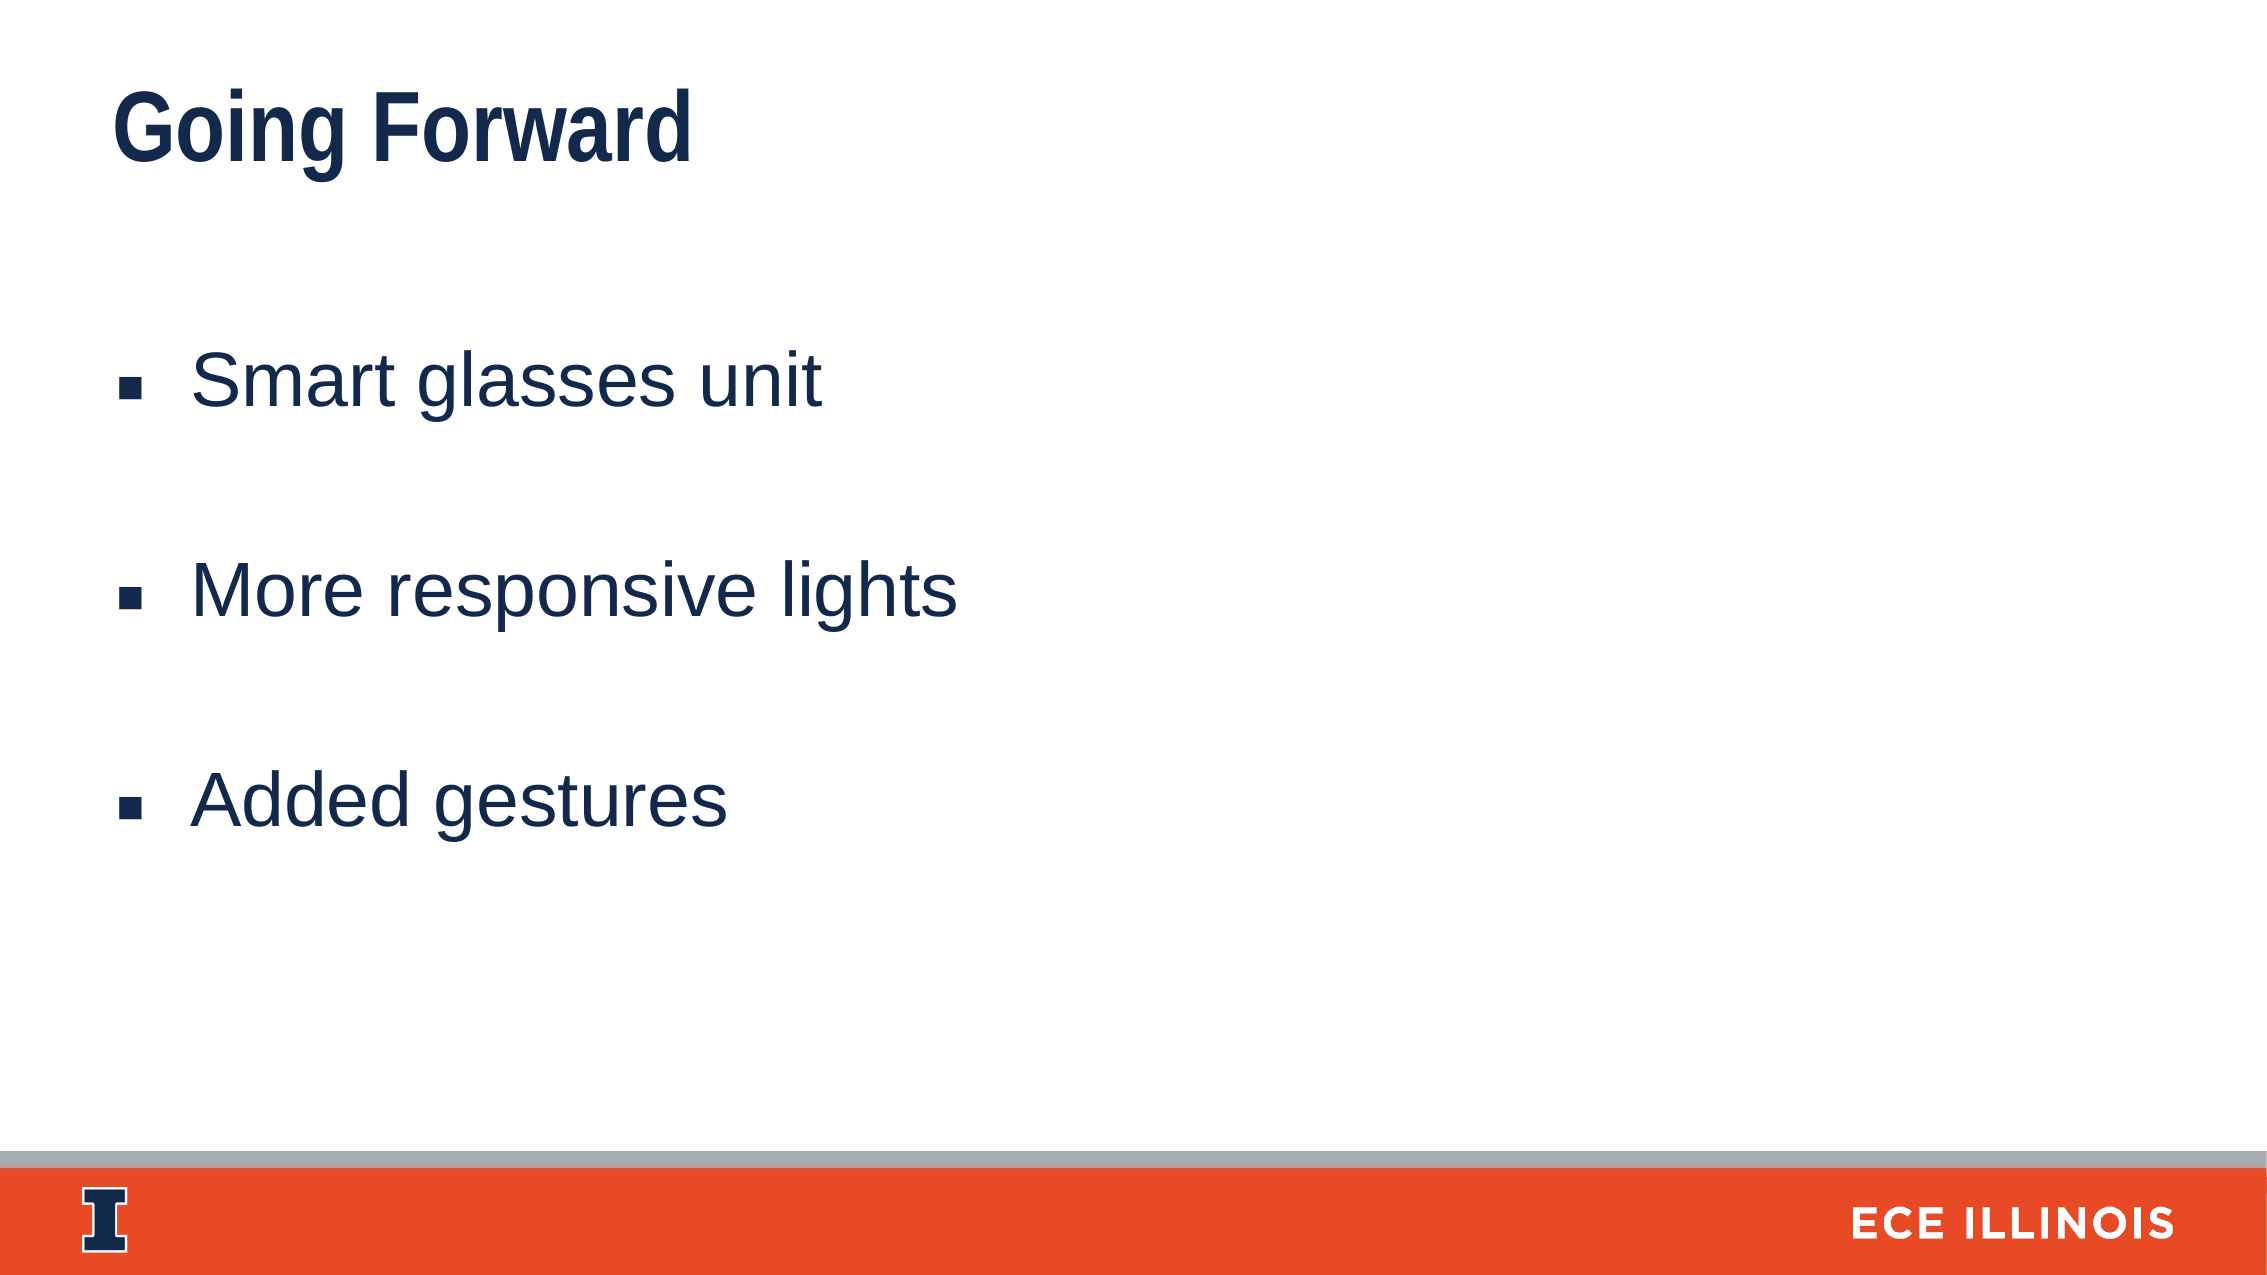

Going Forward
Smart glasses unit

More responsive lights

Added gestures